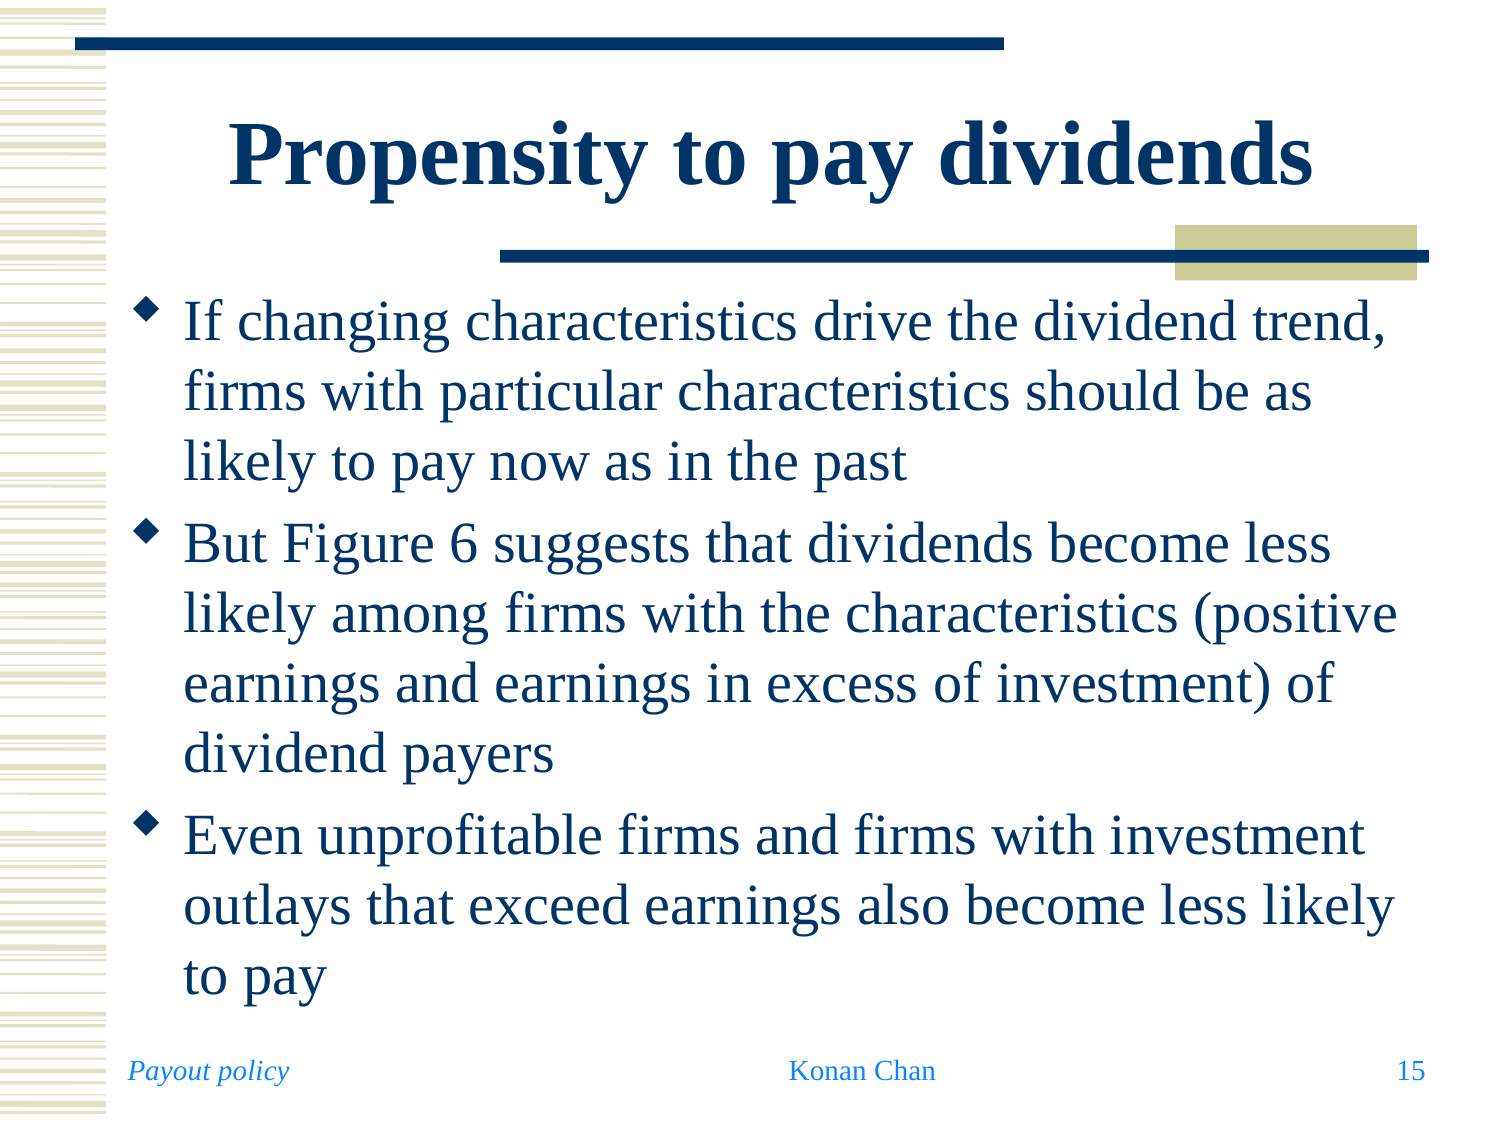

# Propensity to pay dividends
If changing characteristics drive the dividend trend, firms with particular characteristics should be as likely to pay now as in the past
But Figure 6 suggests that dividends become less likely among firms with the characteristics (positive earnings and earnings in excess of investment) of dividend payers
Even unprofitable firms and firms with investment outlays that exceed earnings also become less likely to pay
Payout policy
Konan Chan
15